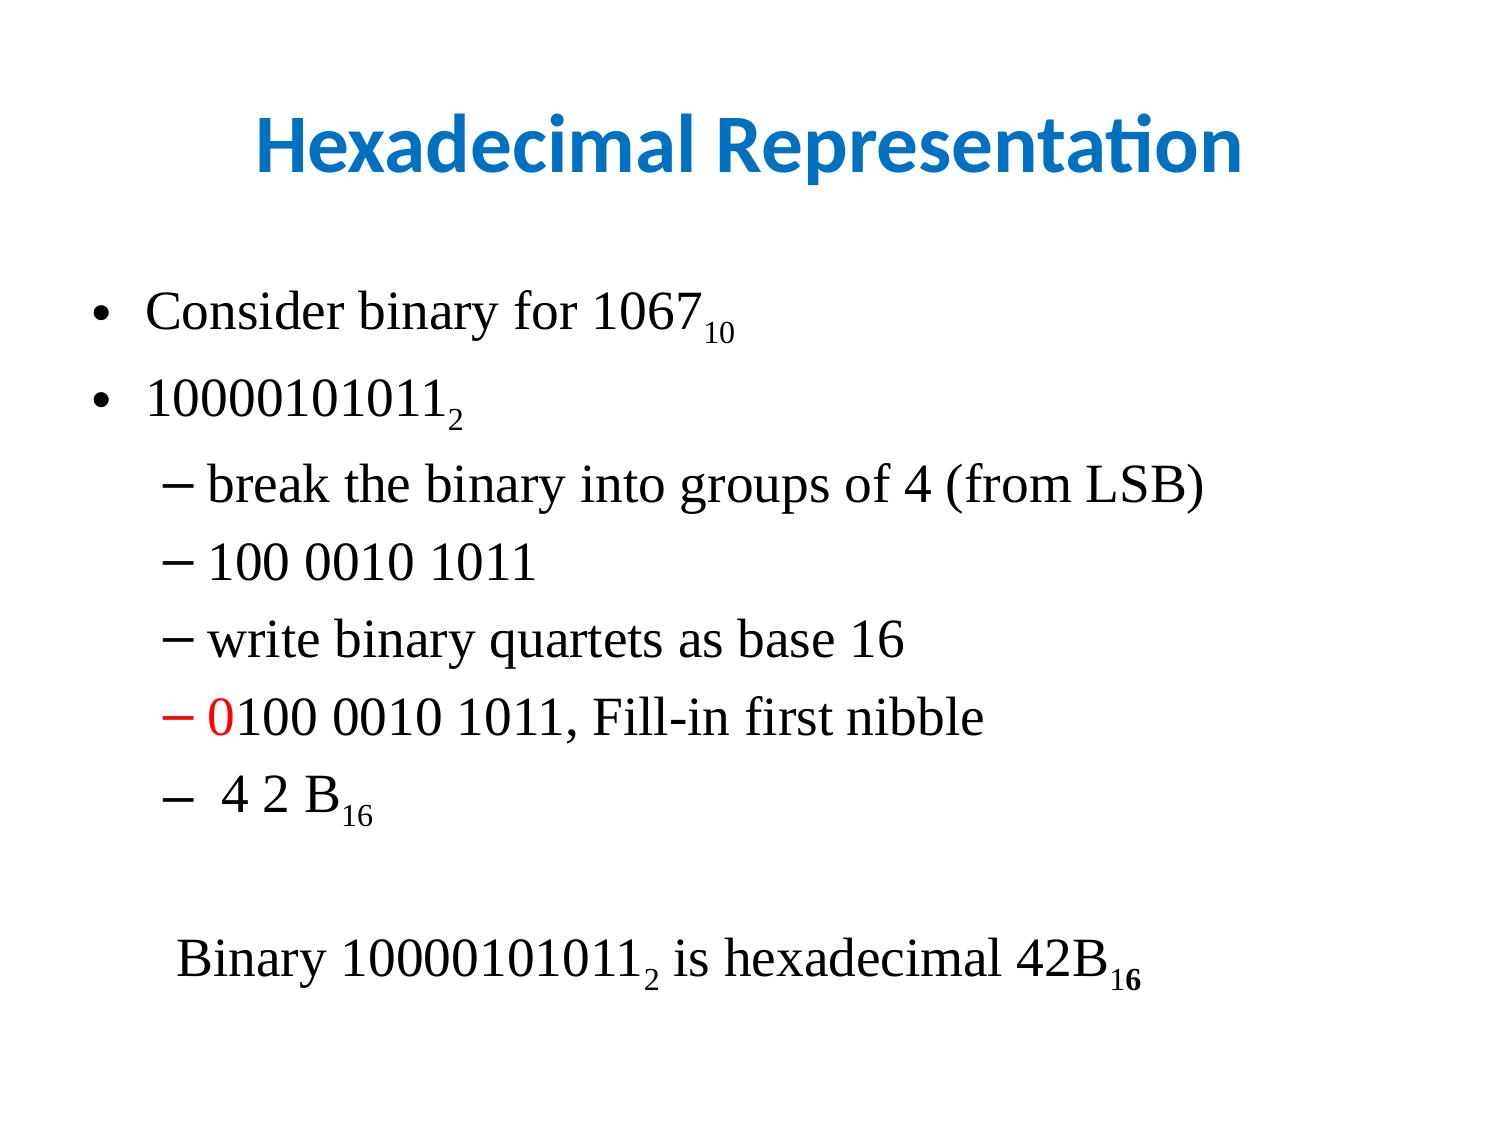

# Hexadecimal Representation
Consider binary for 106710
100001010112
break the binary into groups of 4 (from LSB)
100 0010 1011
write binary quartets as base 16
0100 0010 1011, Fill-in first nibble
 4 2 B16

 Binary 100001010112 is hexadecimal 42B16